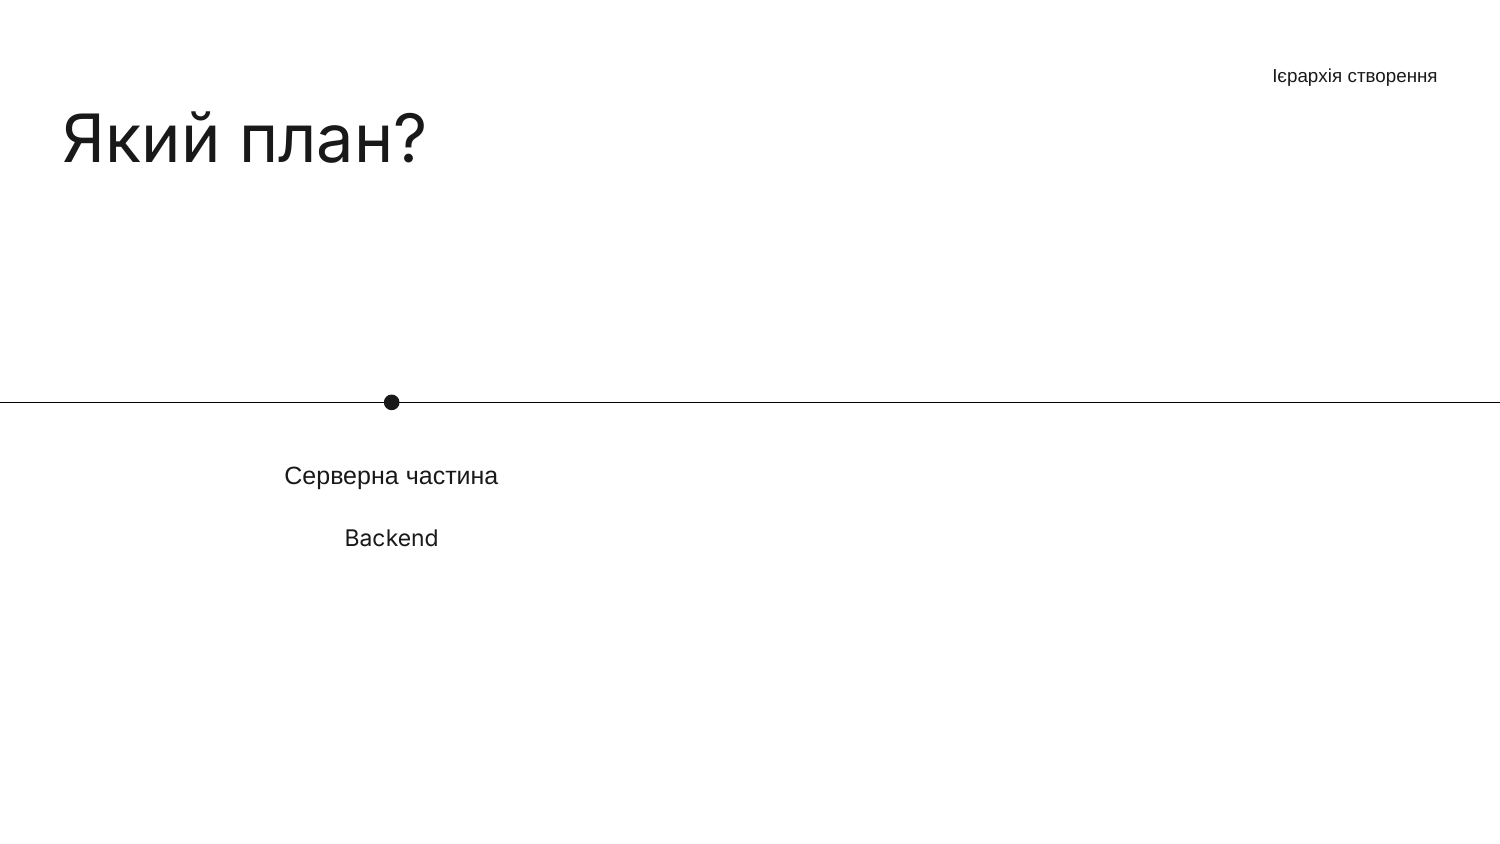

Ієрархія створення
Який план?

Серверна частина
Backend